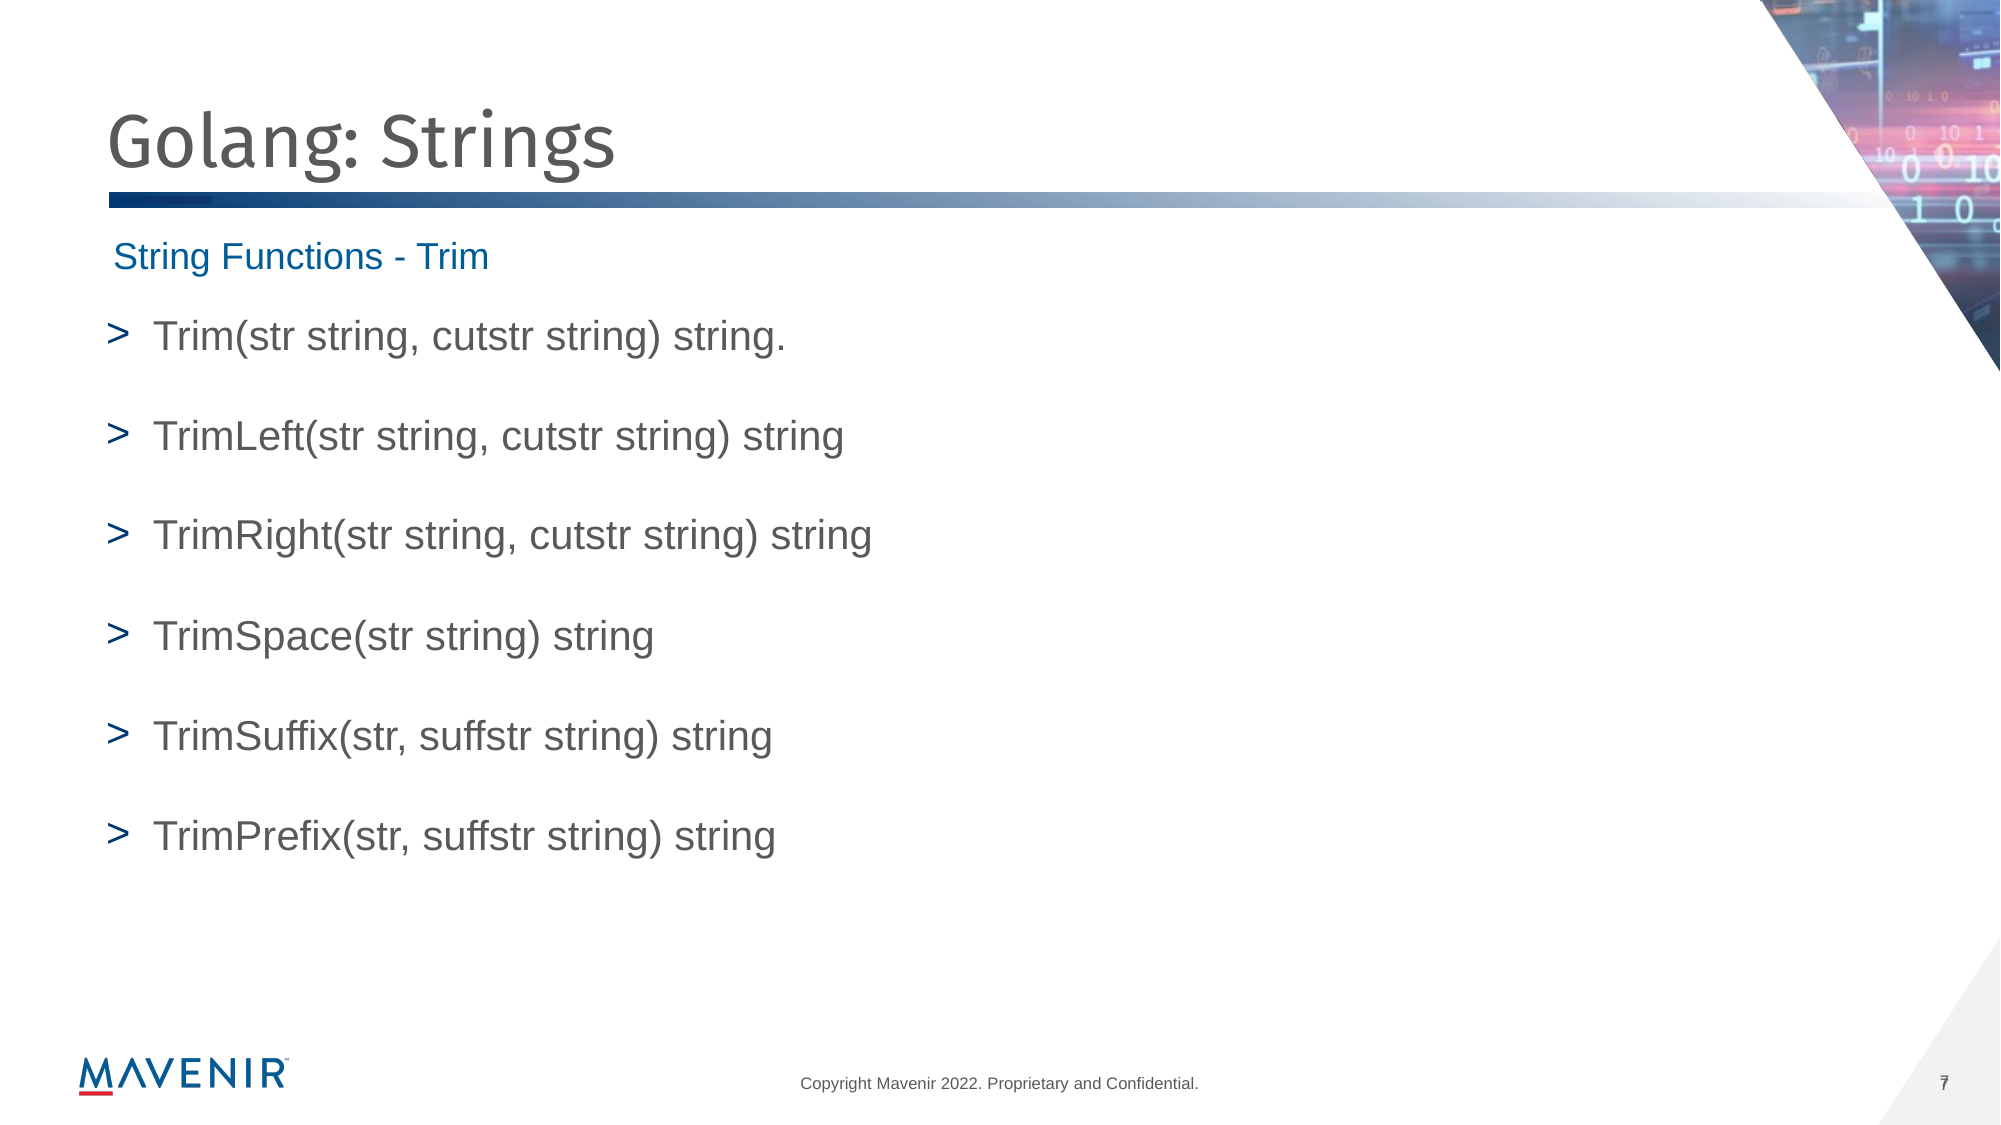

# Golang: Strings

String Functions - Trim

Trim(str string, cutstr string) string.
TrimLeft(str string, cutstr string) string
TrimRight(str string, cutstr string) string
TrimSpace(str string) string
TrimSuffix(str, suffstr string) string
TrimPrefix(str, suffstr string) string

7